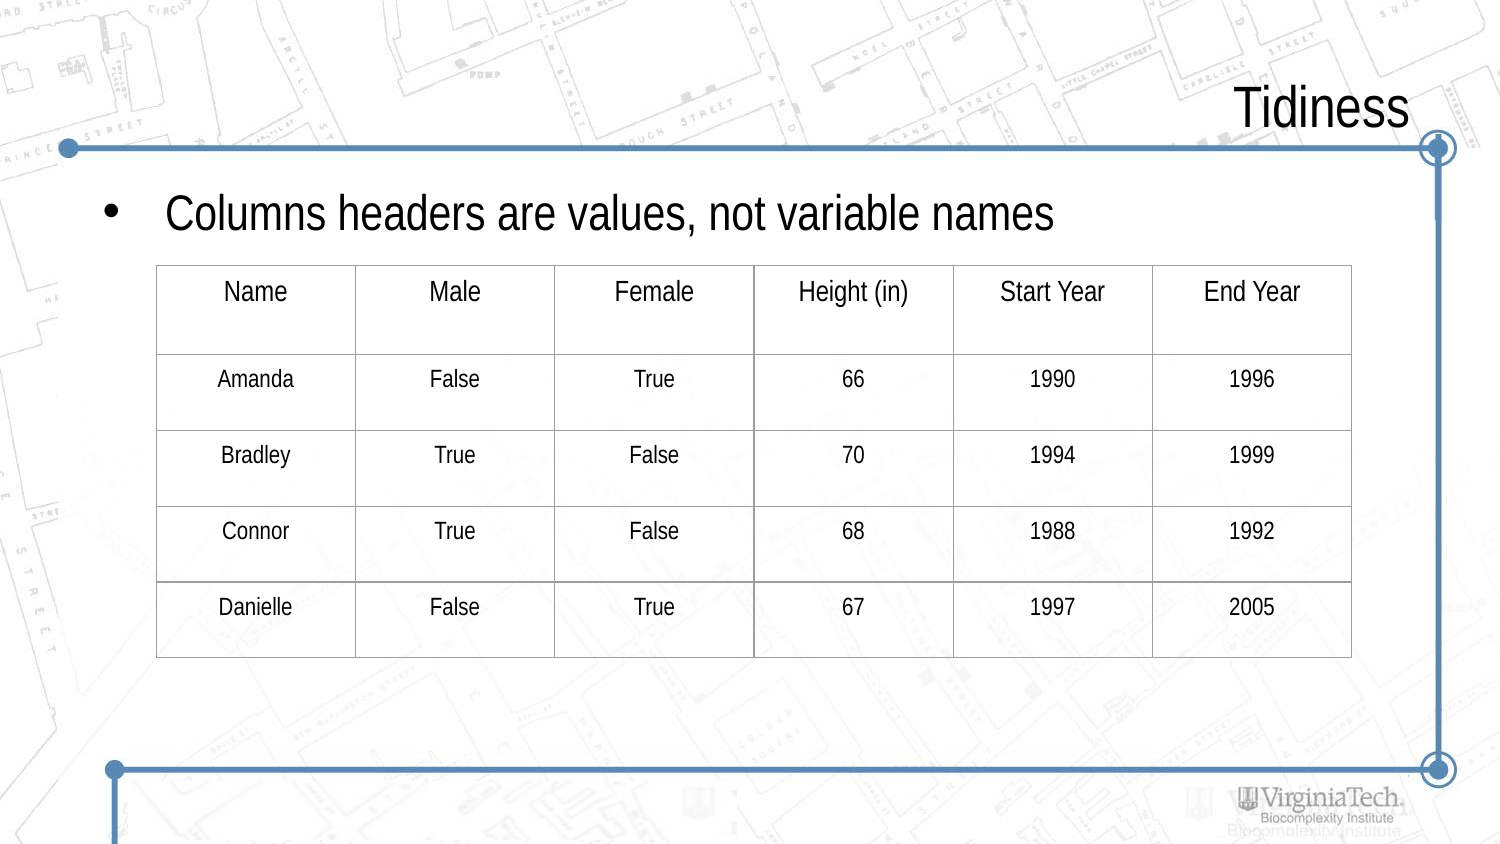

# Tidiness
Columns headers are values, not variable names
| Name | Male | Female | Height (in) | Start Year | End Year |
| --- | --- | --- | --- | --- | --- |
| Amanda | False | True | 66 | 1990 | 1996 |
| Bradley | True | False | 70 | 1994 | 1999 |
| Connor | True | False | 68 | 1988 | 1992 |
| Danielle | False | True | 67 | 1997 | 2005 |